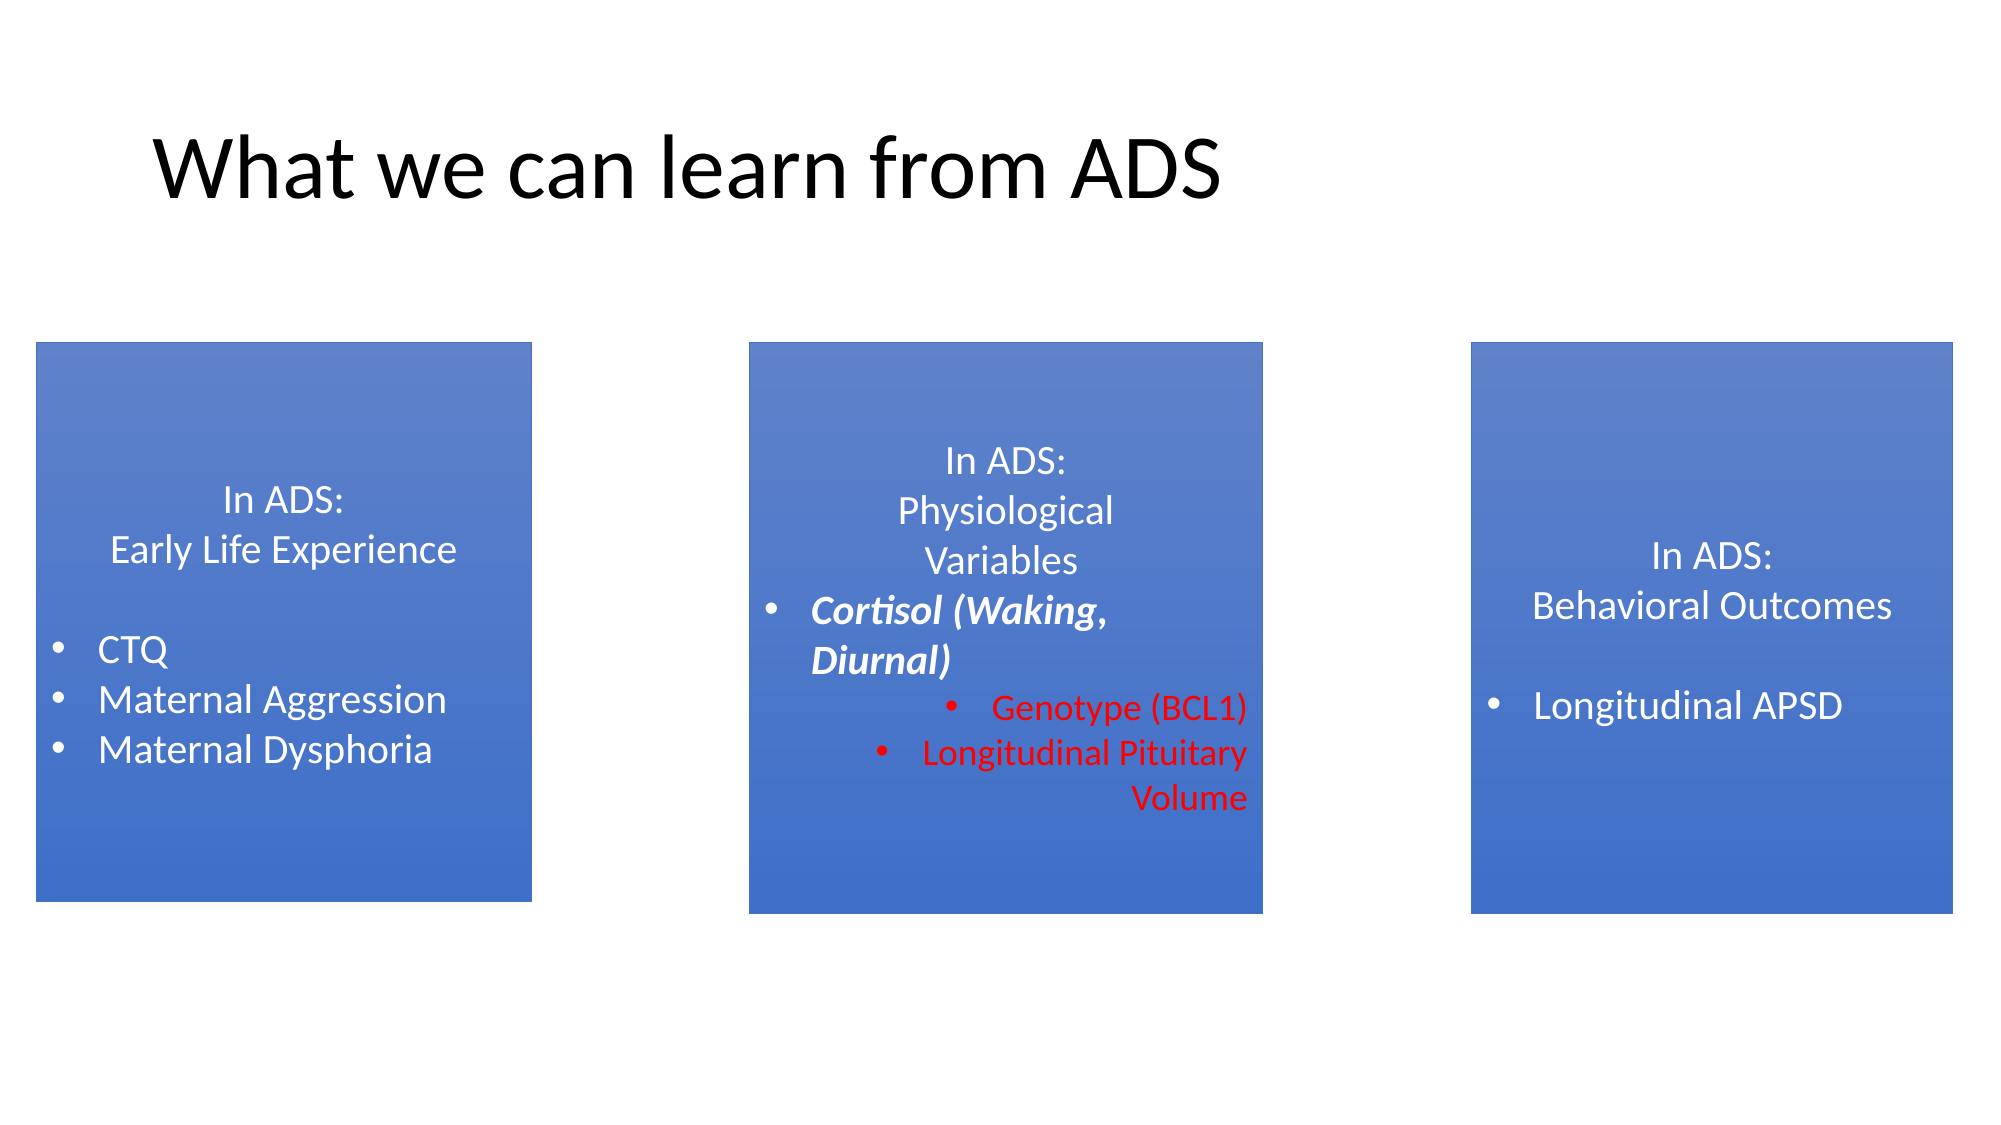

# What we can learn from ADS
In ADS:
Early Life Experience

CTQ
Maternal Aggression
Maternal Dysphoria

In ADS:
Physiological
Variables
Cortisol (Waking, Diurnal)
Genotype (BCL1)
Longitudinal Pituitary Volume

In ADS:
Behavioral Outcomes

Longitudinal APSD